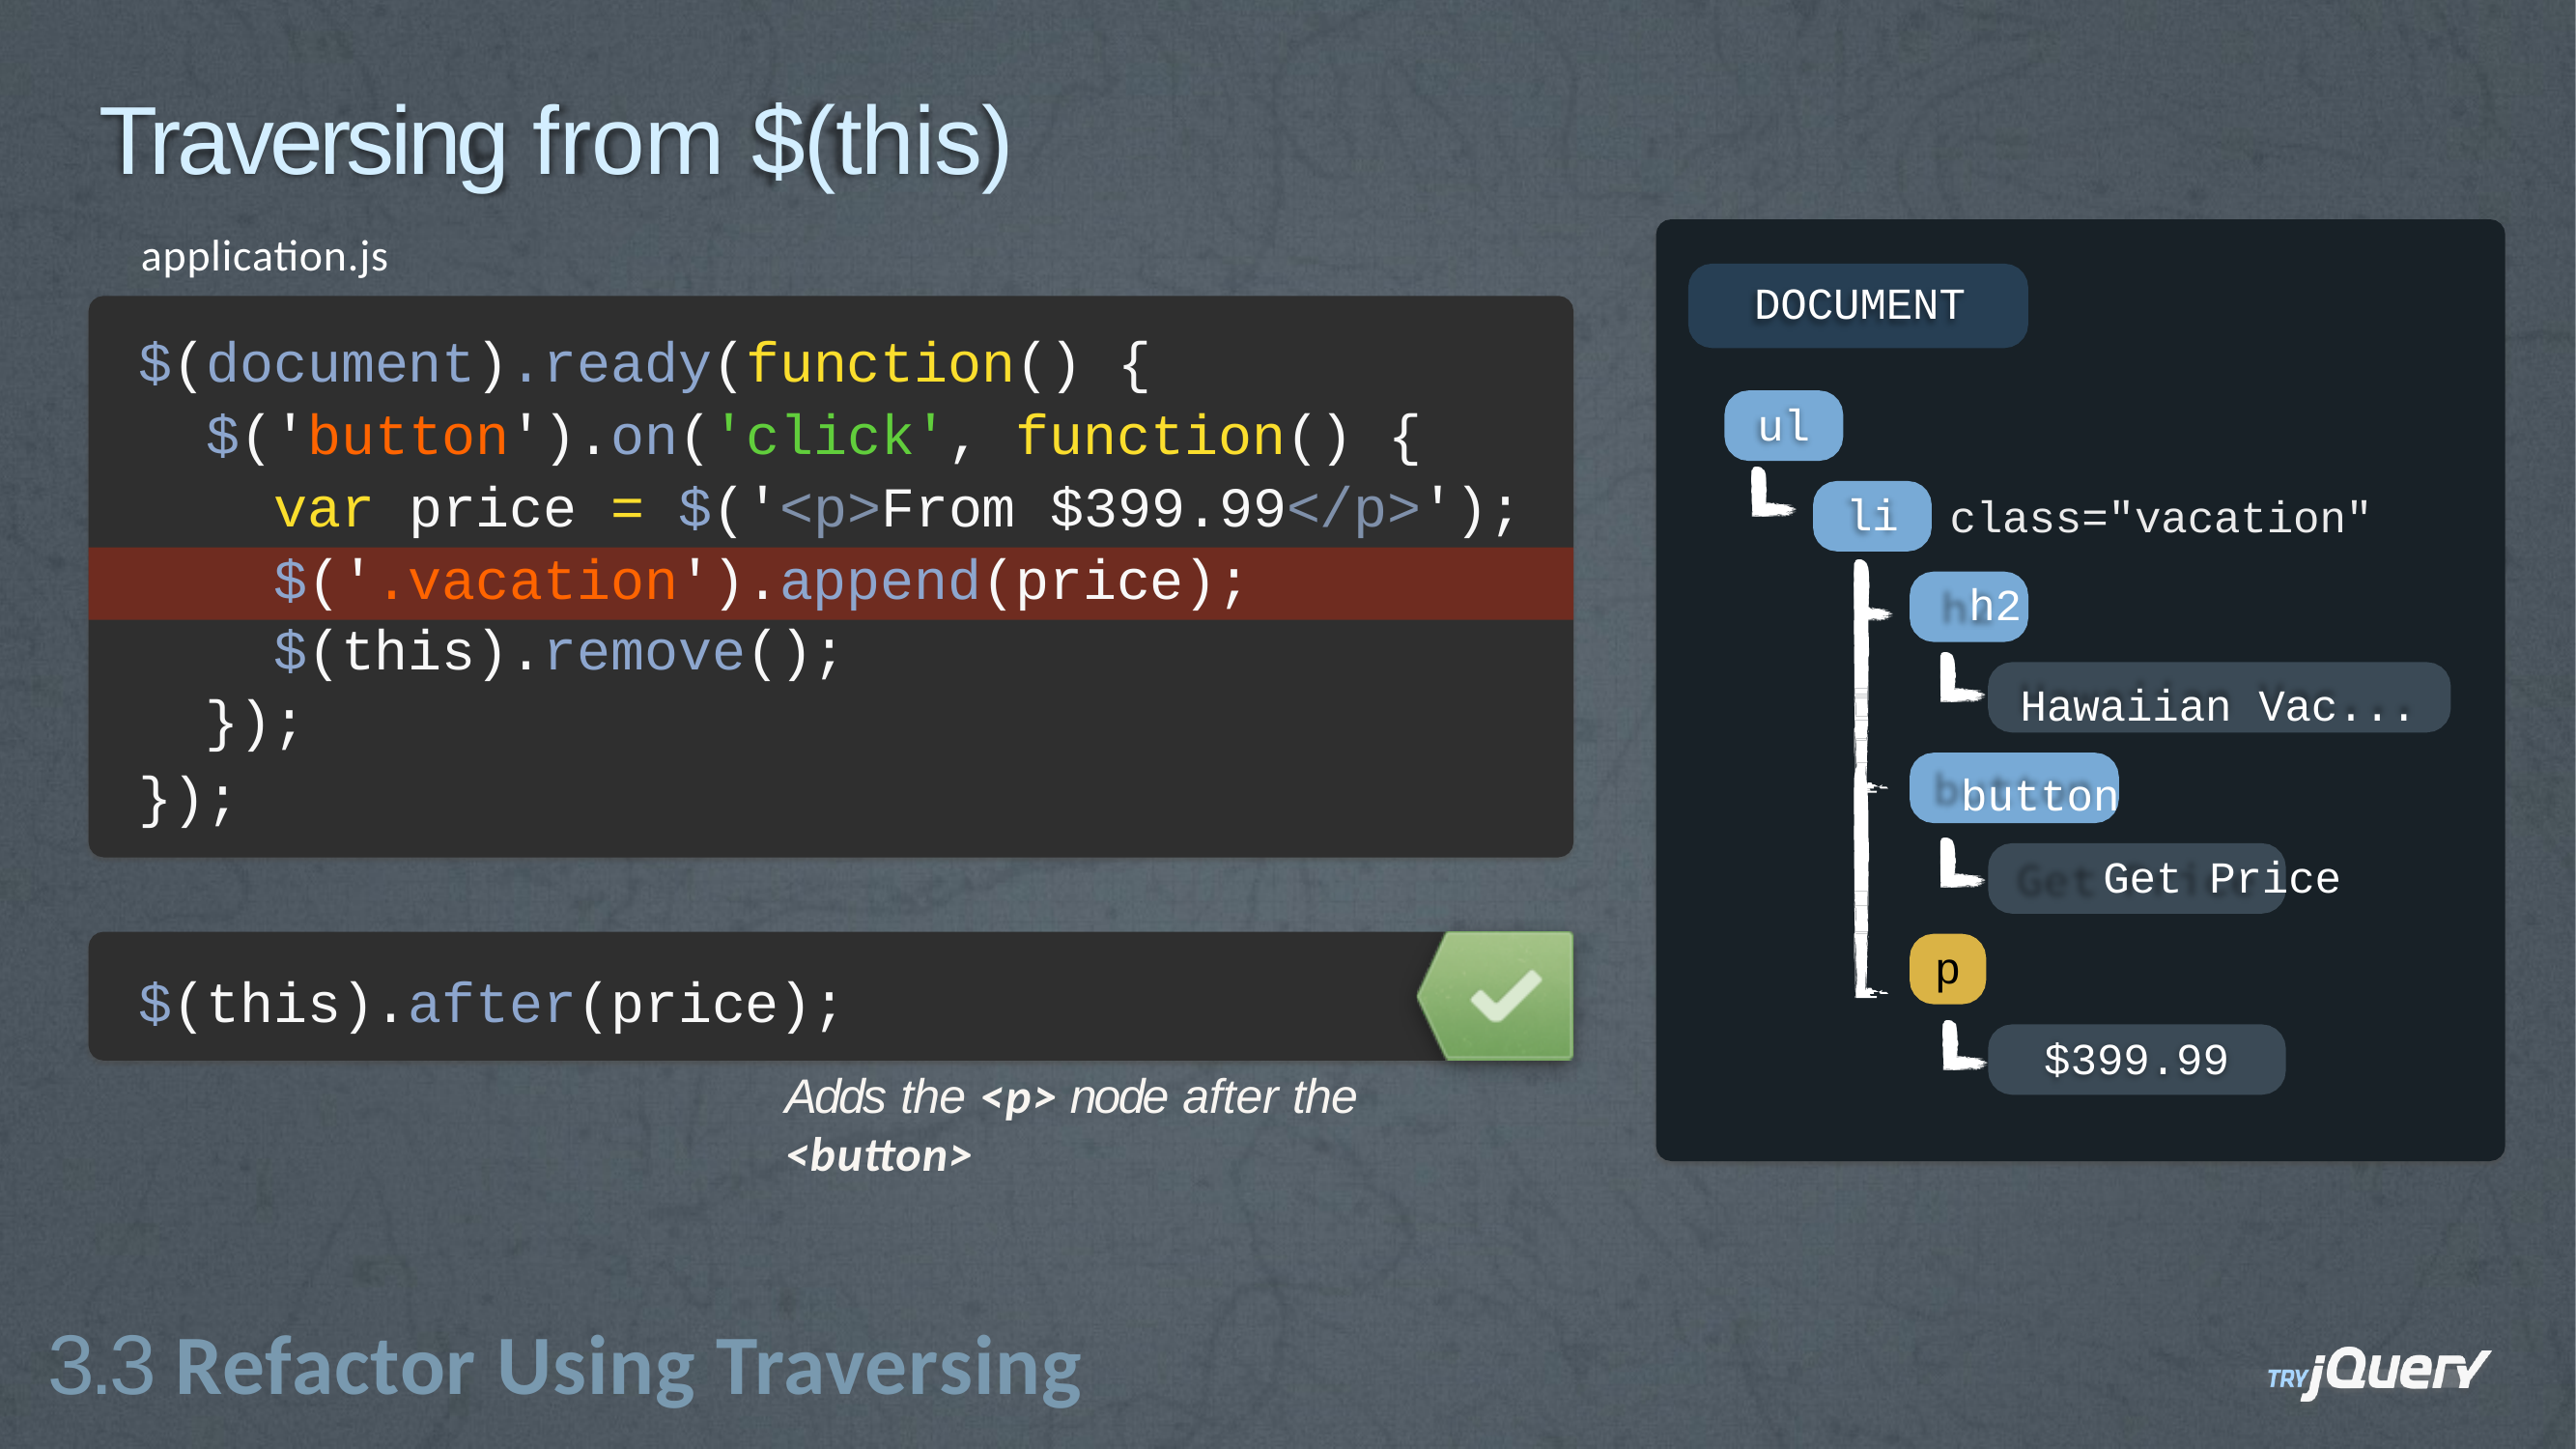

# Traversing from $(this)

application.js
DOCUMENT
$(document).ready(function() {

ul
$('button').on('click', function() {

class="vacation"  h2
Hawaiian Vac...  button
Get Price

var price = $('<p>From $399.99</p>');
$('.vacation').append(price);

li

$(this).remove();
});
});

p
$(this).after(price);
Adds the <p> node after the <button>

$399.99

3.3 Refactor Using Traversing